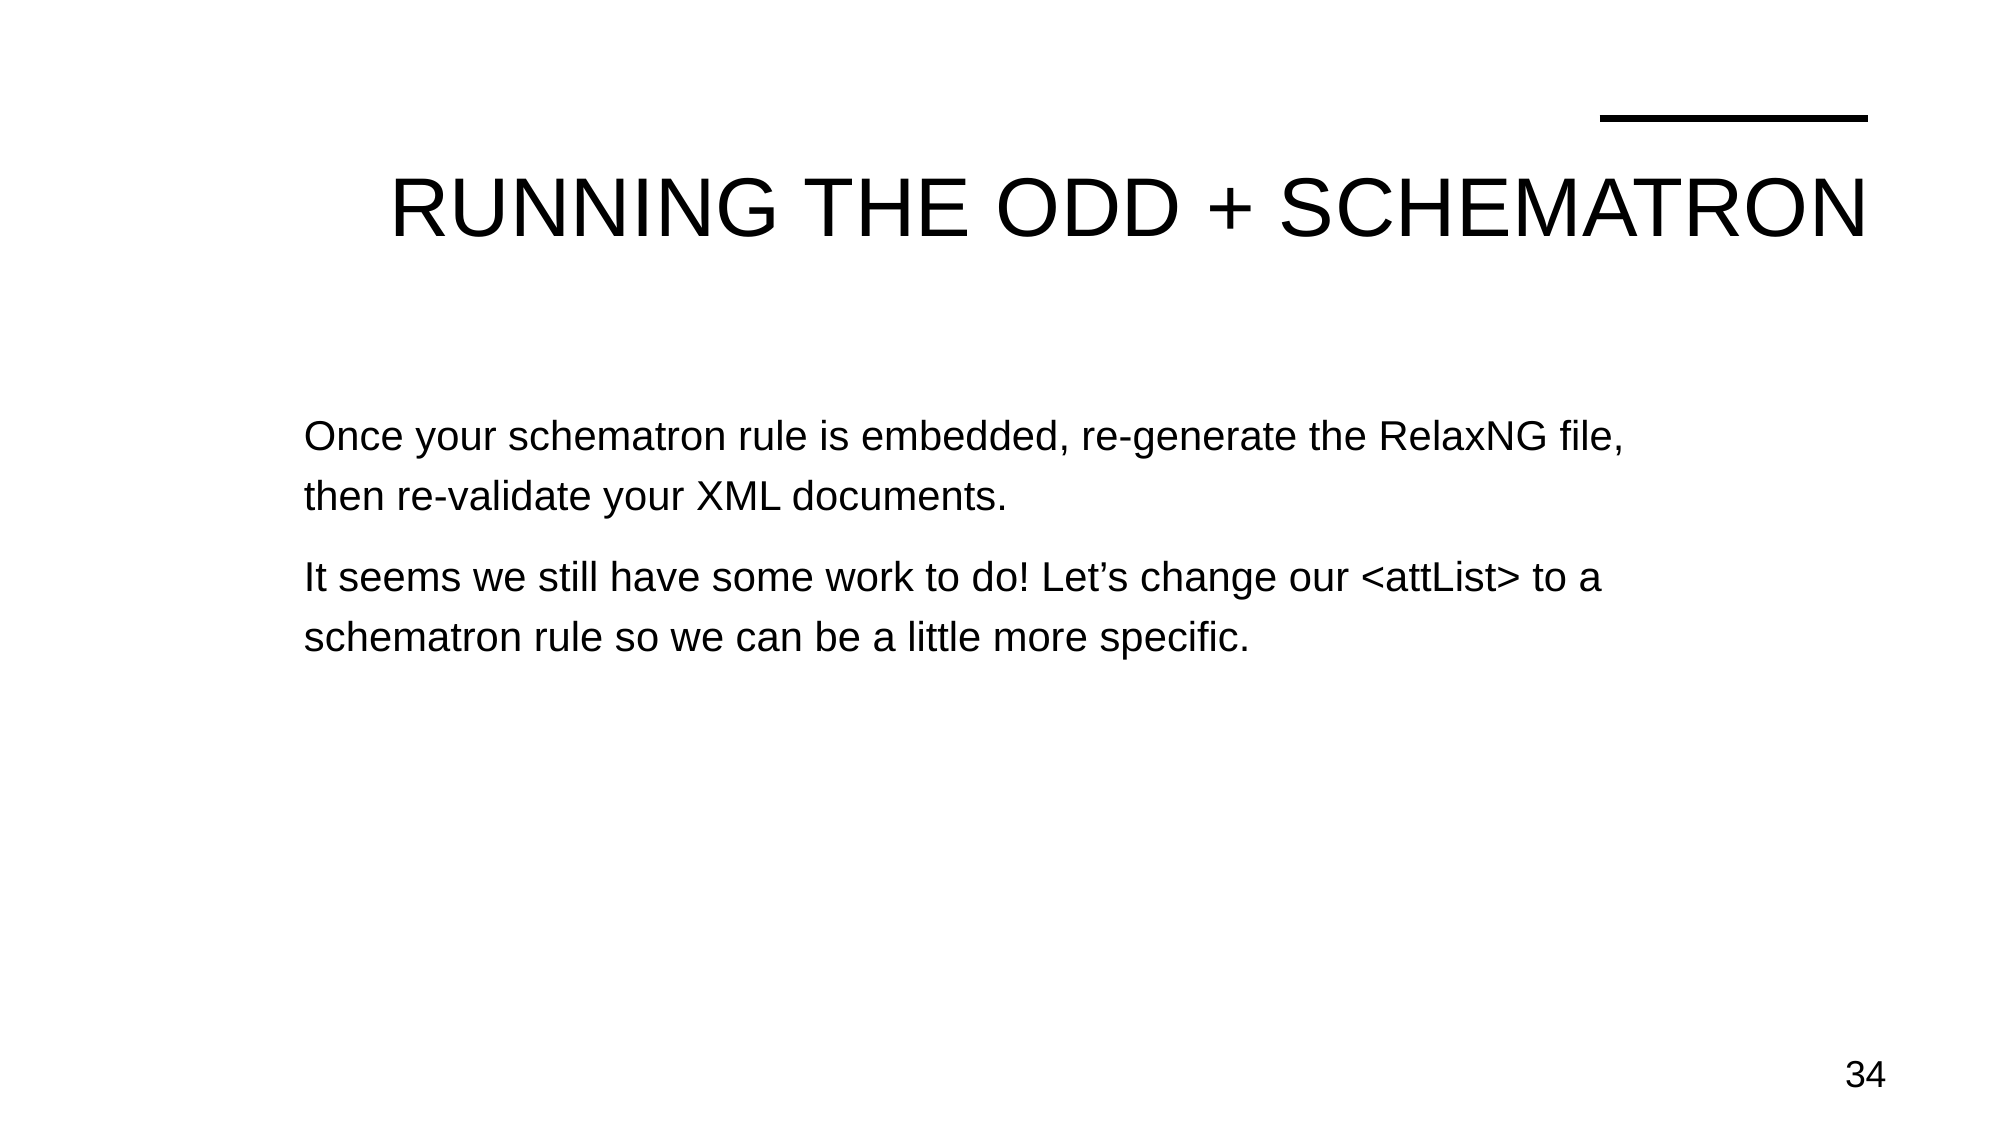

# Running the ODD + Schematron
Once your schematron rule is embedded, re-generate the RelaxNG file, then re-validate your XML documents.
It seems we still have some work to do! Let’s change our <attList> to a schematron rule so we can be a little more specific.
34